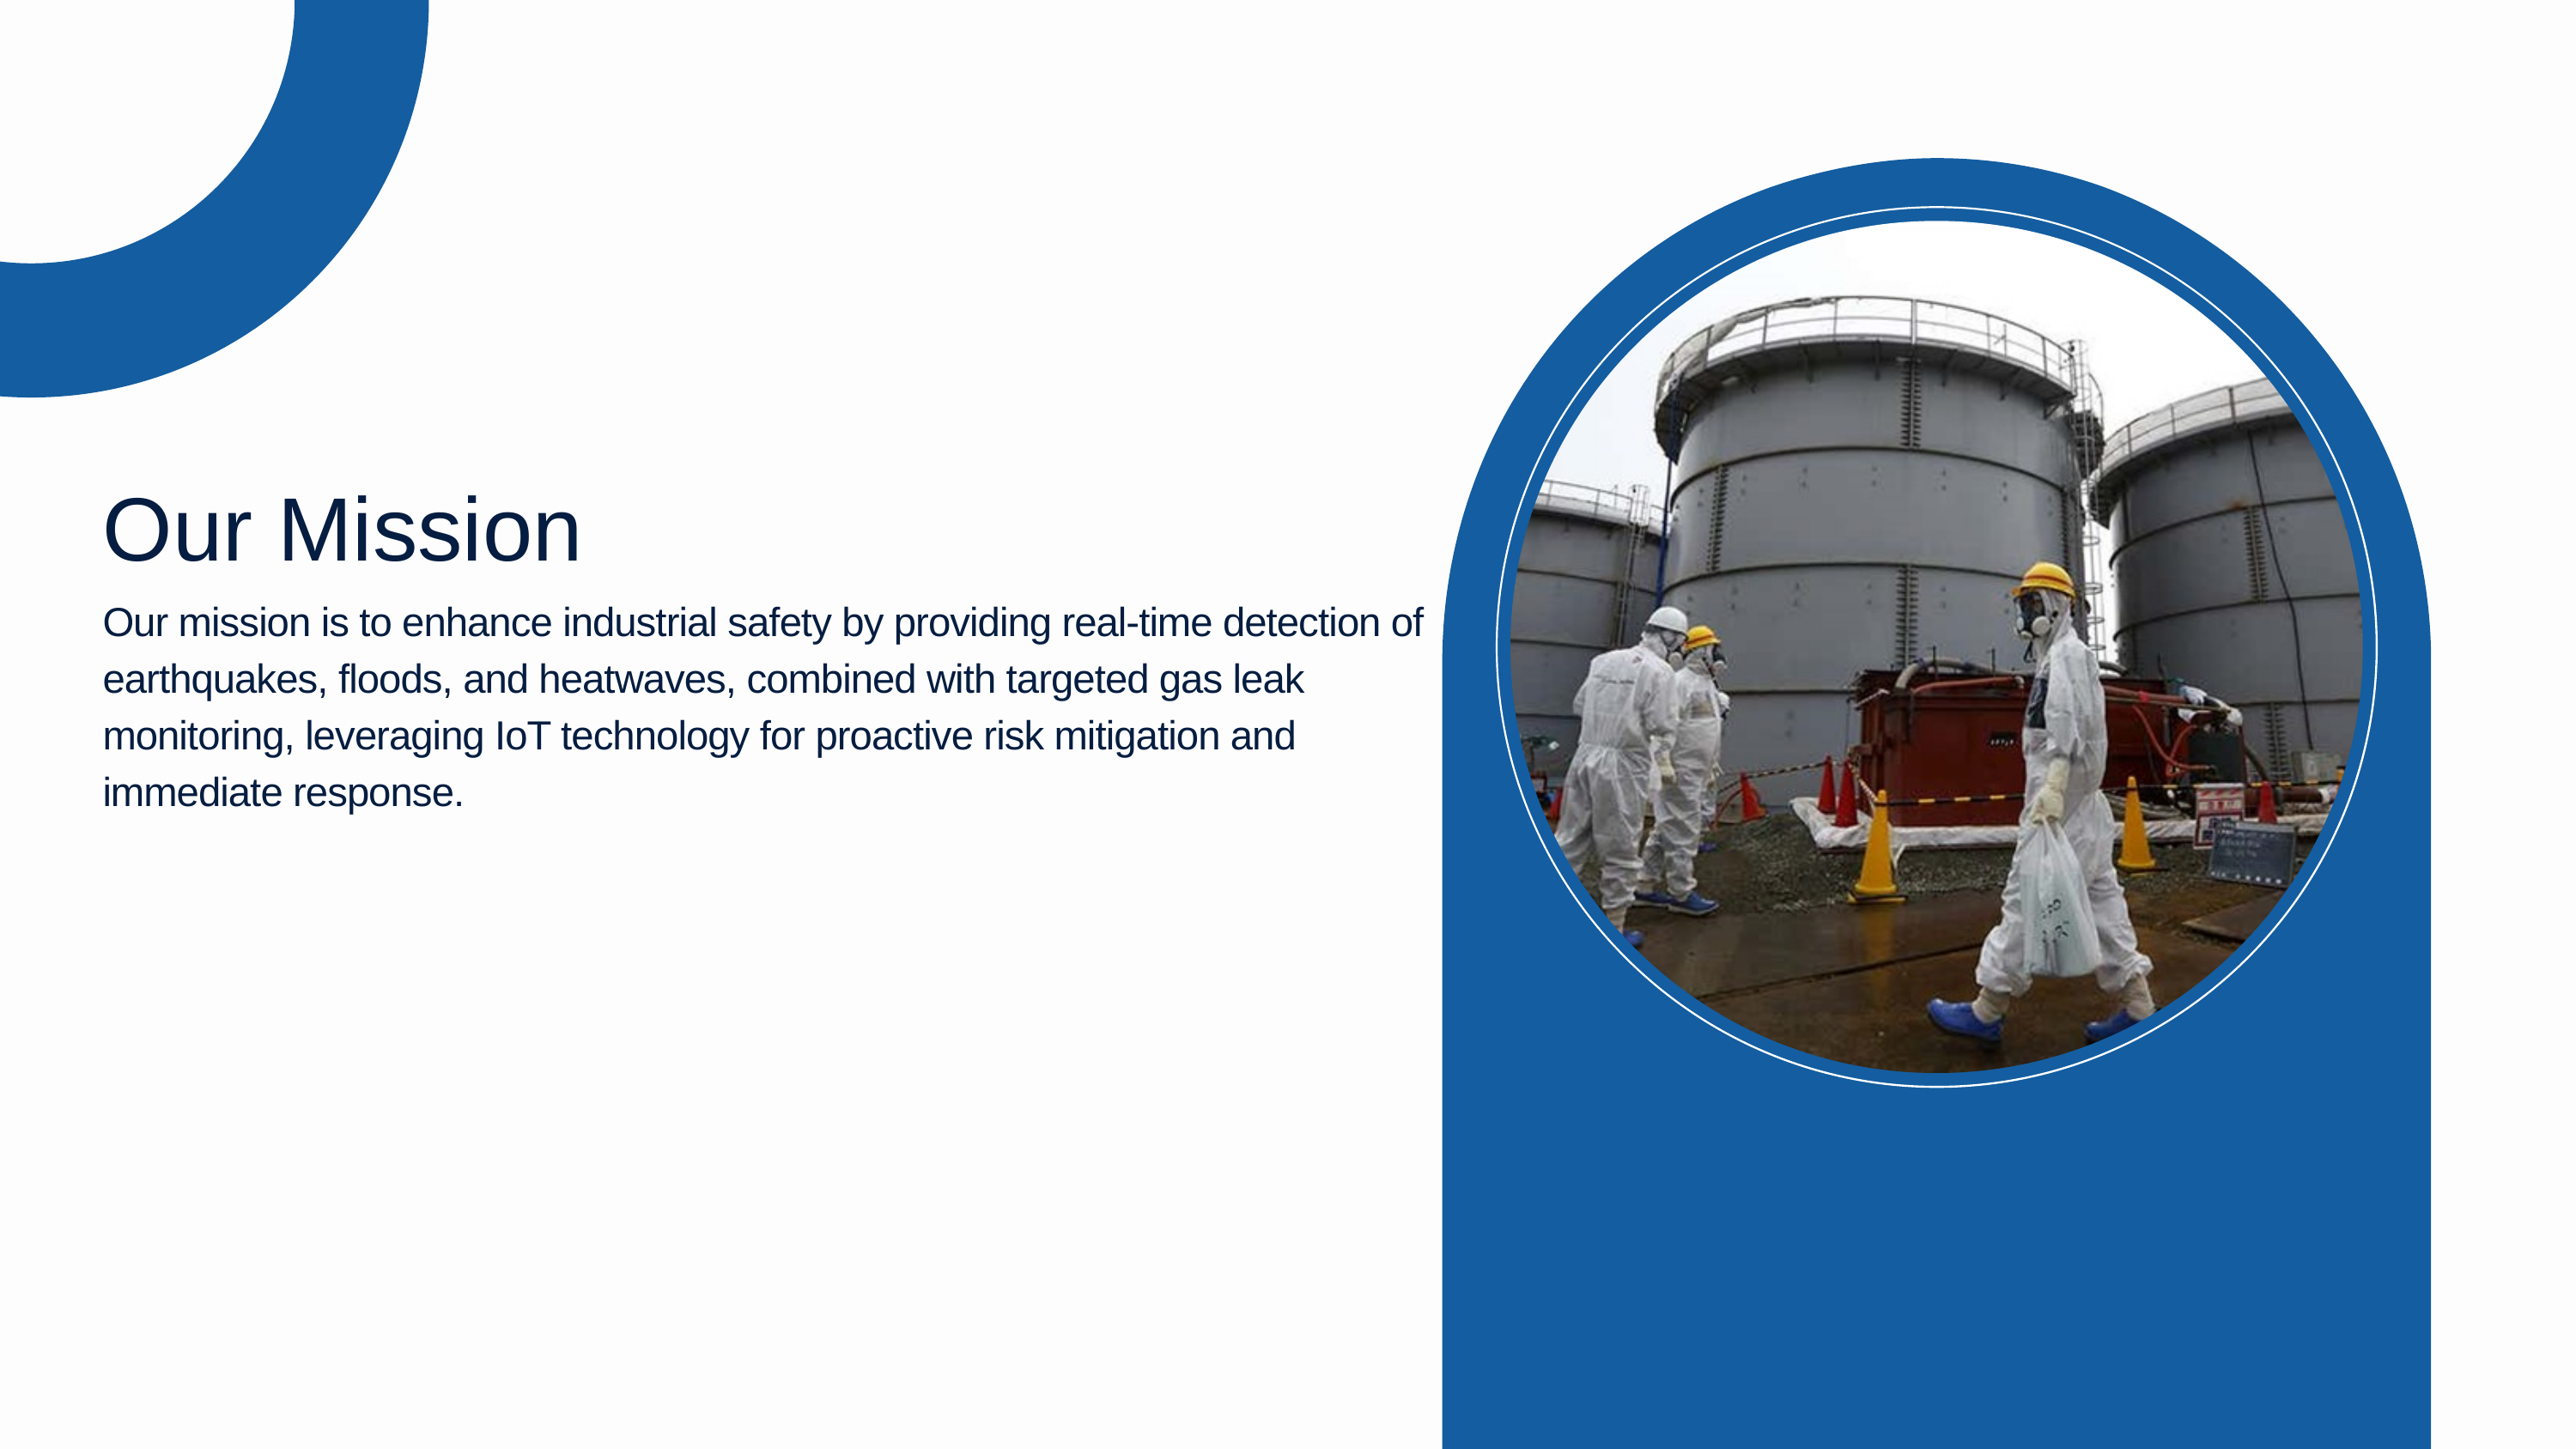

Our Mission
Our mission is to enhance industrial safety by providing real-time detection of earthquakes, floods, and heatwaves, combined with targeted gas leak monitoring, leveraging IoT technology for proactive risk mitigation and immediate response.